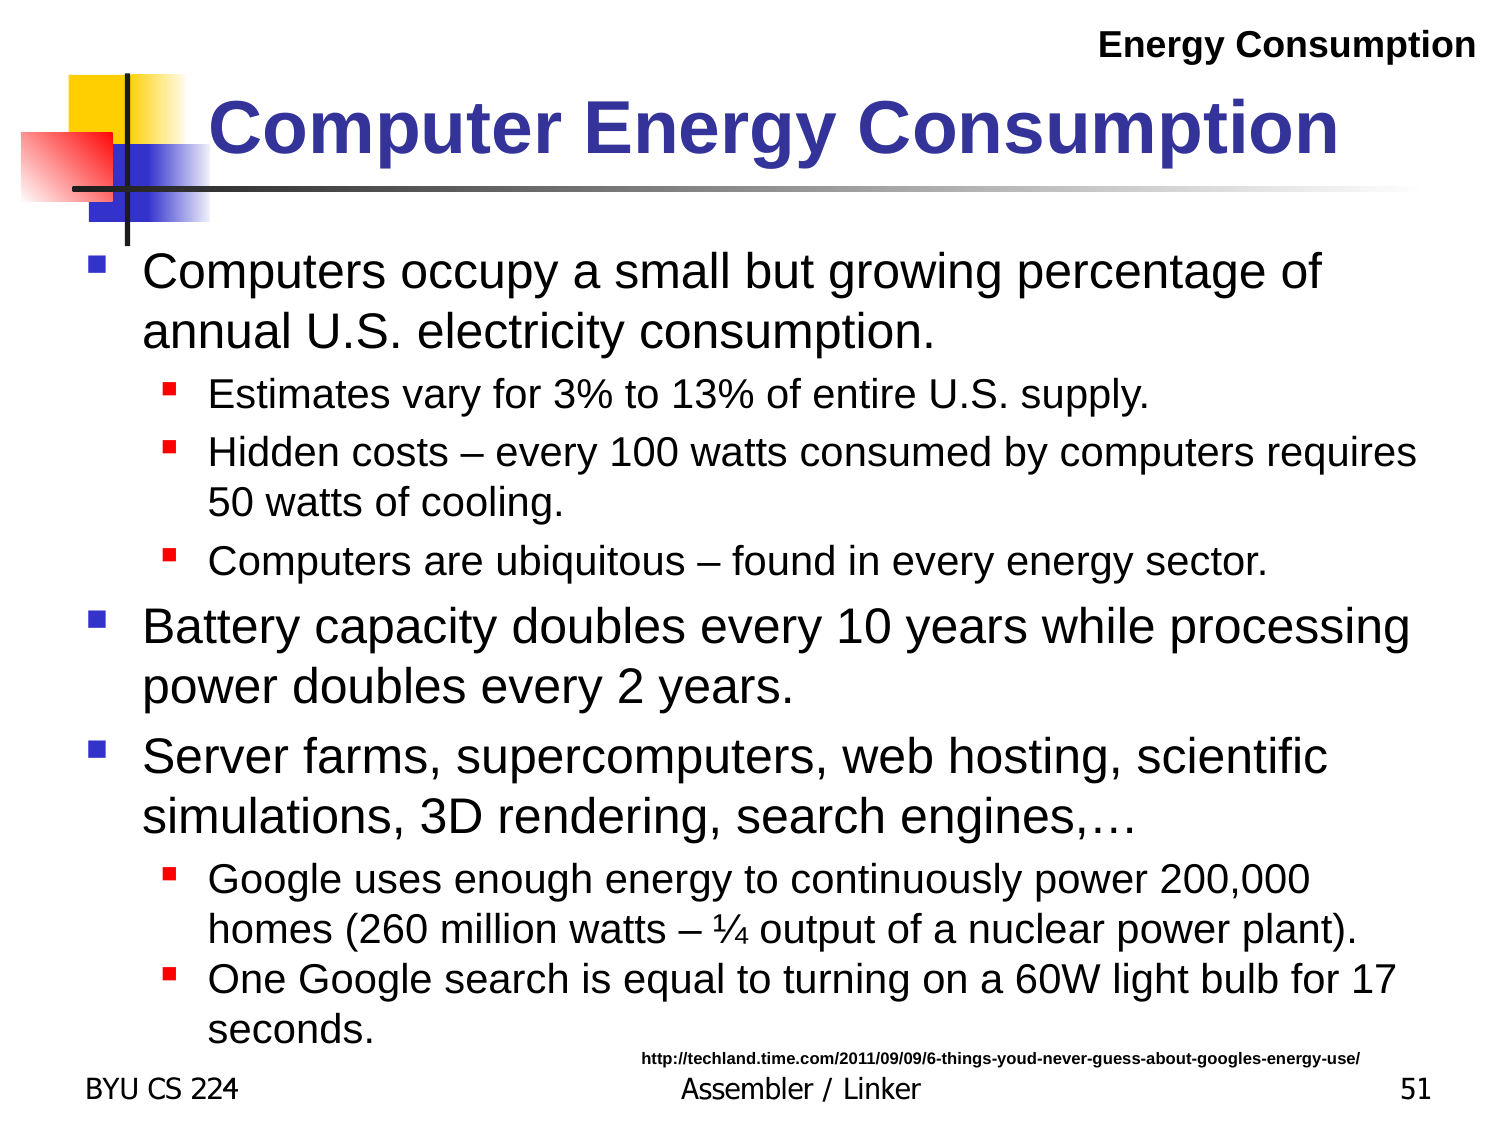

Energy Consumption
# Computer Energy Consumption
Computers occupy a small but growing percentage of annual U.S. electricity consumption.
Estimates vary for 3% to 13% of entire U.S. supply.
Hidden costs – every 100 watts consumed by computers requires 50 watts of cooling.
Computers are ubiquitous – found in every energy sector.
Battery capacity doubles every 10 years while processing power doubles every 2 years.
Server farms, supercomputers, web hosting, scientific simulations, 3D rendering, search engines,…
Google uses enough energy to continuously power 200,000 homes (260 million watts – ¼ output of a nuclear power plant).
One Google search is equal to turning on a 60W light bulb for 17 seconds.
BYU CS 224
Assembler / Linker
51
http://techland.time.com/2011/09/09/6-things-youd-never-guess-about-googles-energy-use/